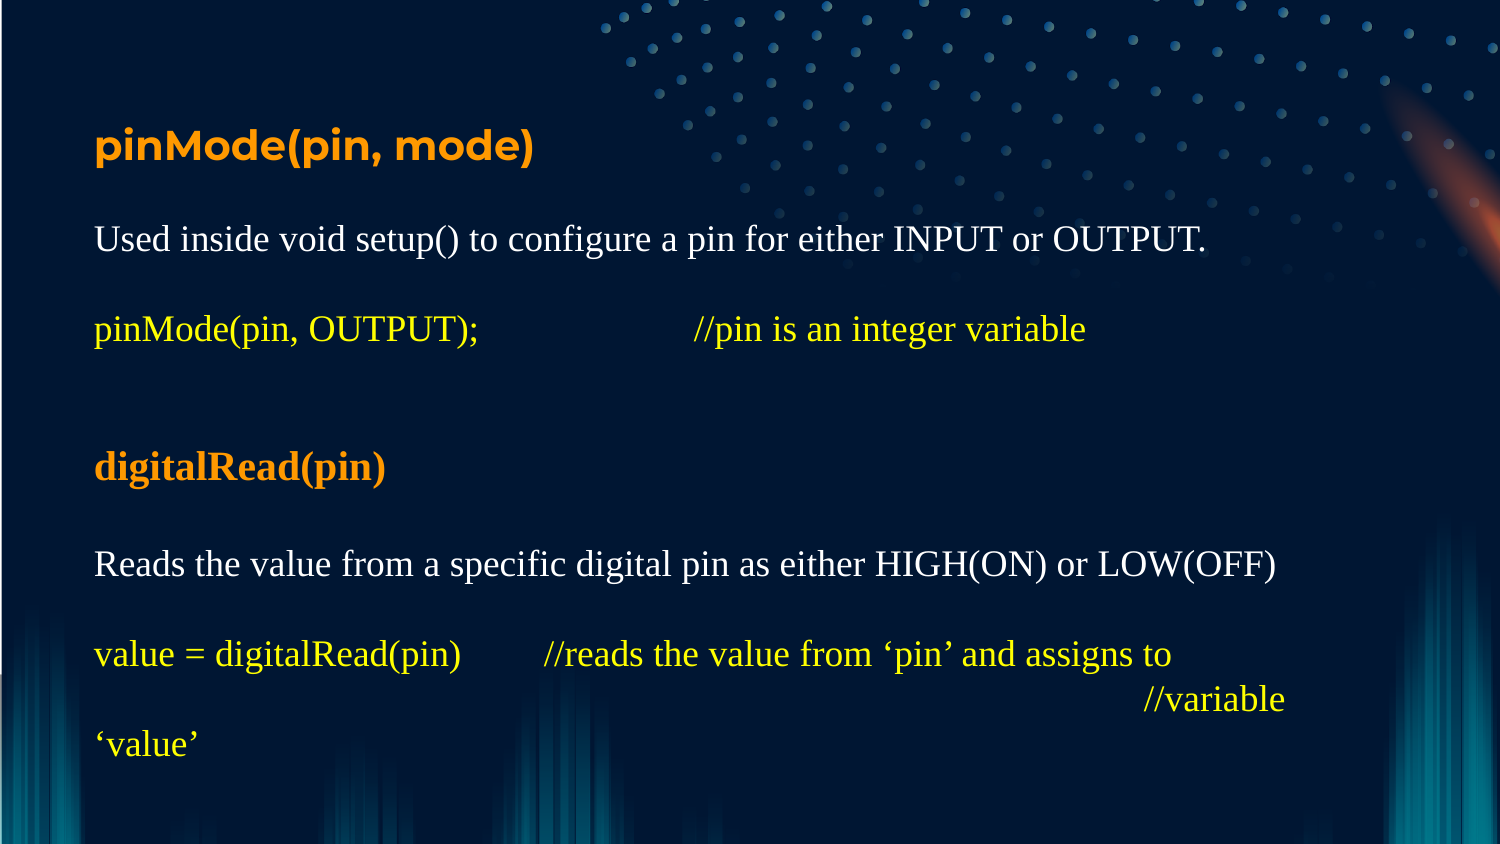

pinMode(pin, mode)

Used inside void setup() to configure a pin for either INPUT or OUTPUT.

pinMode(pin, OUTPUT);		//pin is an integer variable

digitalRead(pin)

Reads the value from a specific digital pin as either HIGH(ON) or LOW(OFF)

value = digitalRead(pin) 	//reads the value from ‘pin’ and assigns to
							//variable ‘value’